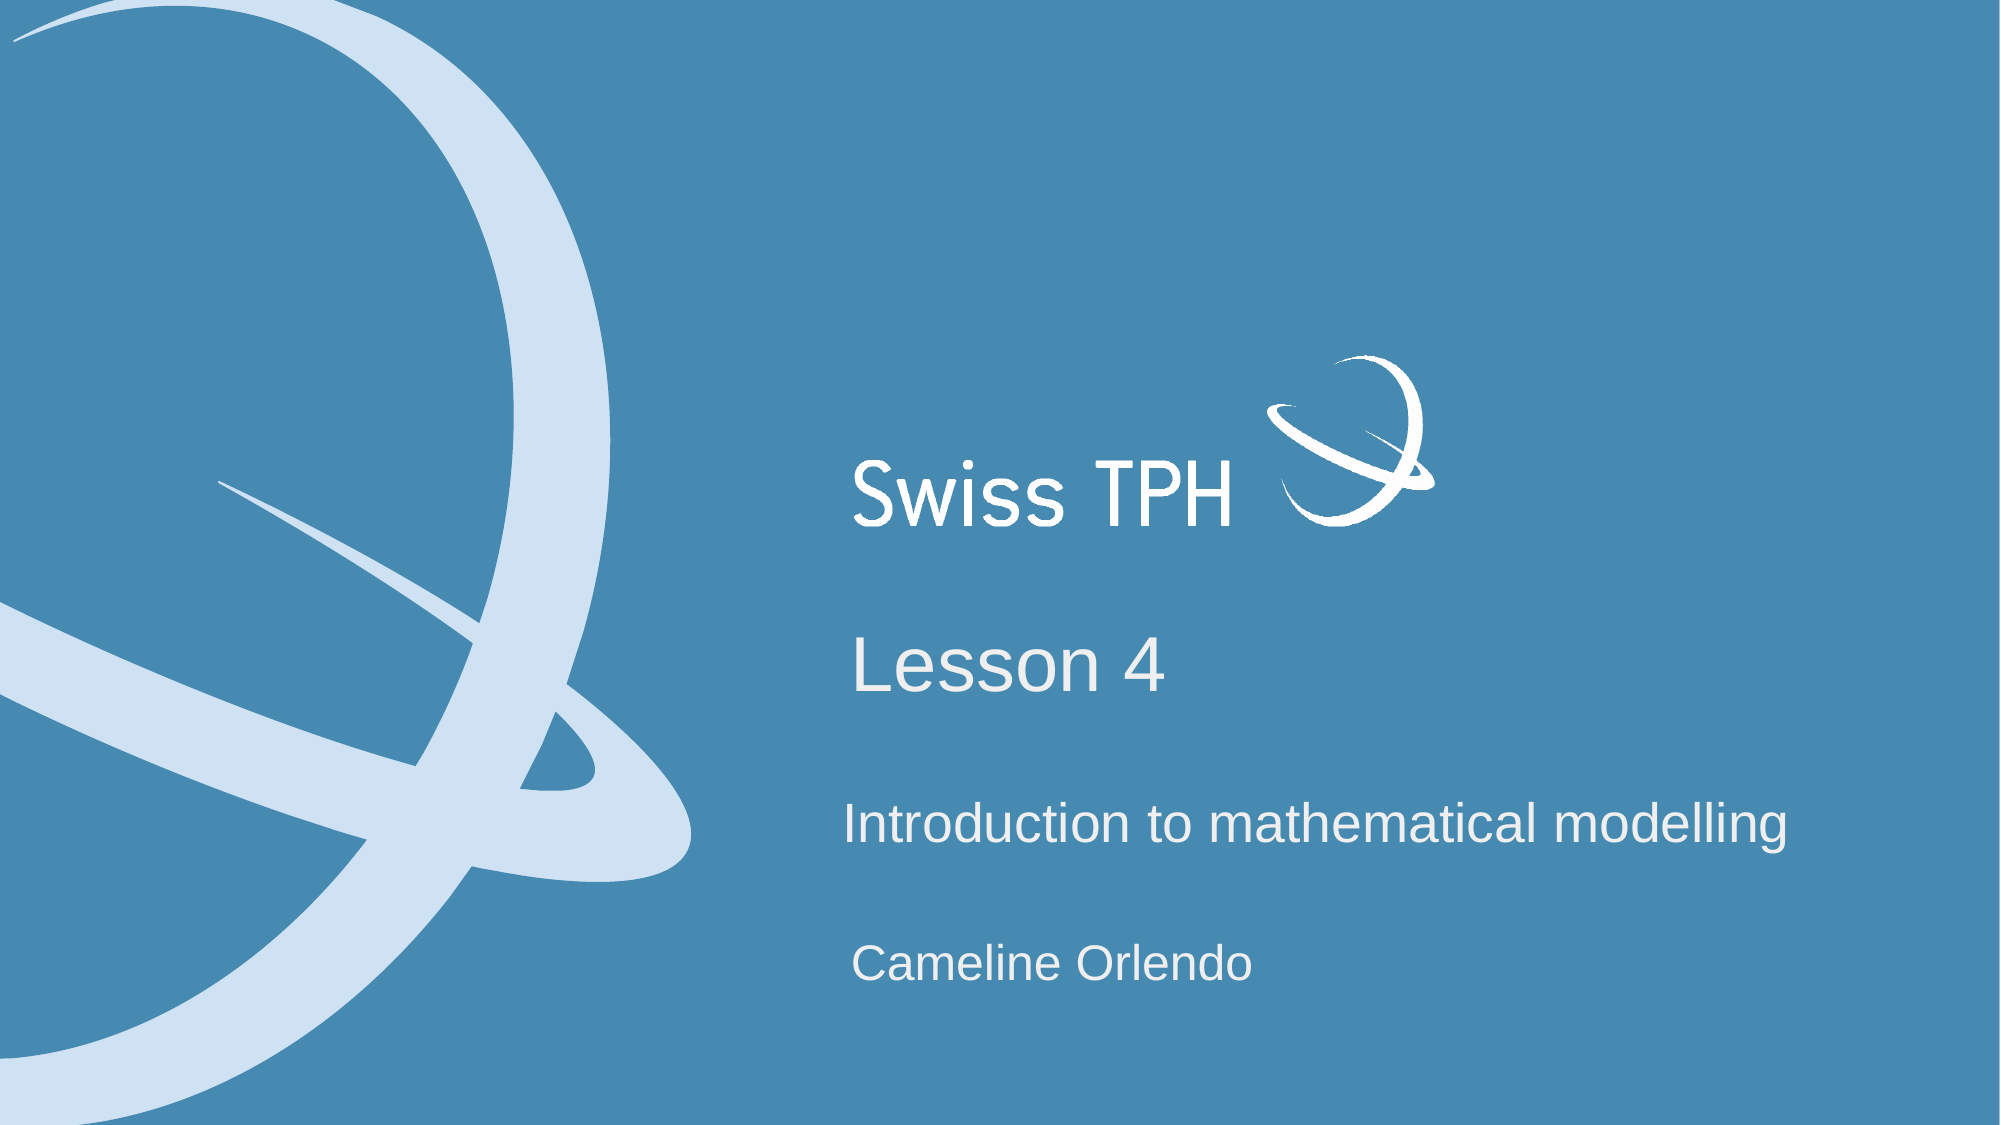

Lesson 4
Introduction to mathematical modelling
Cameline Orlendo